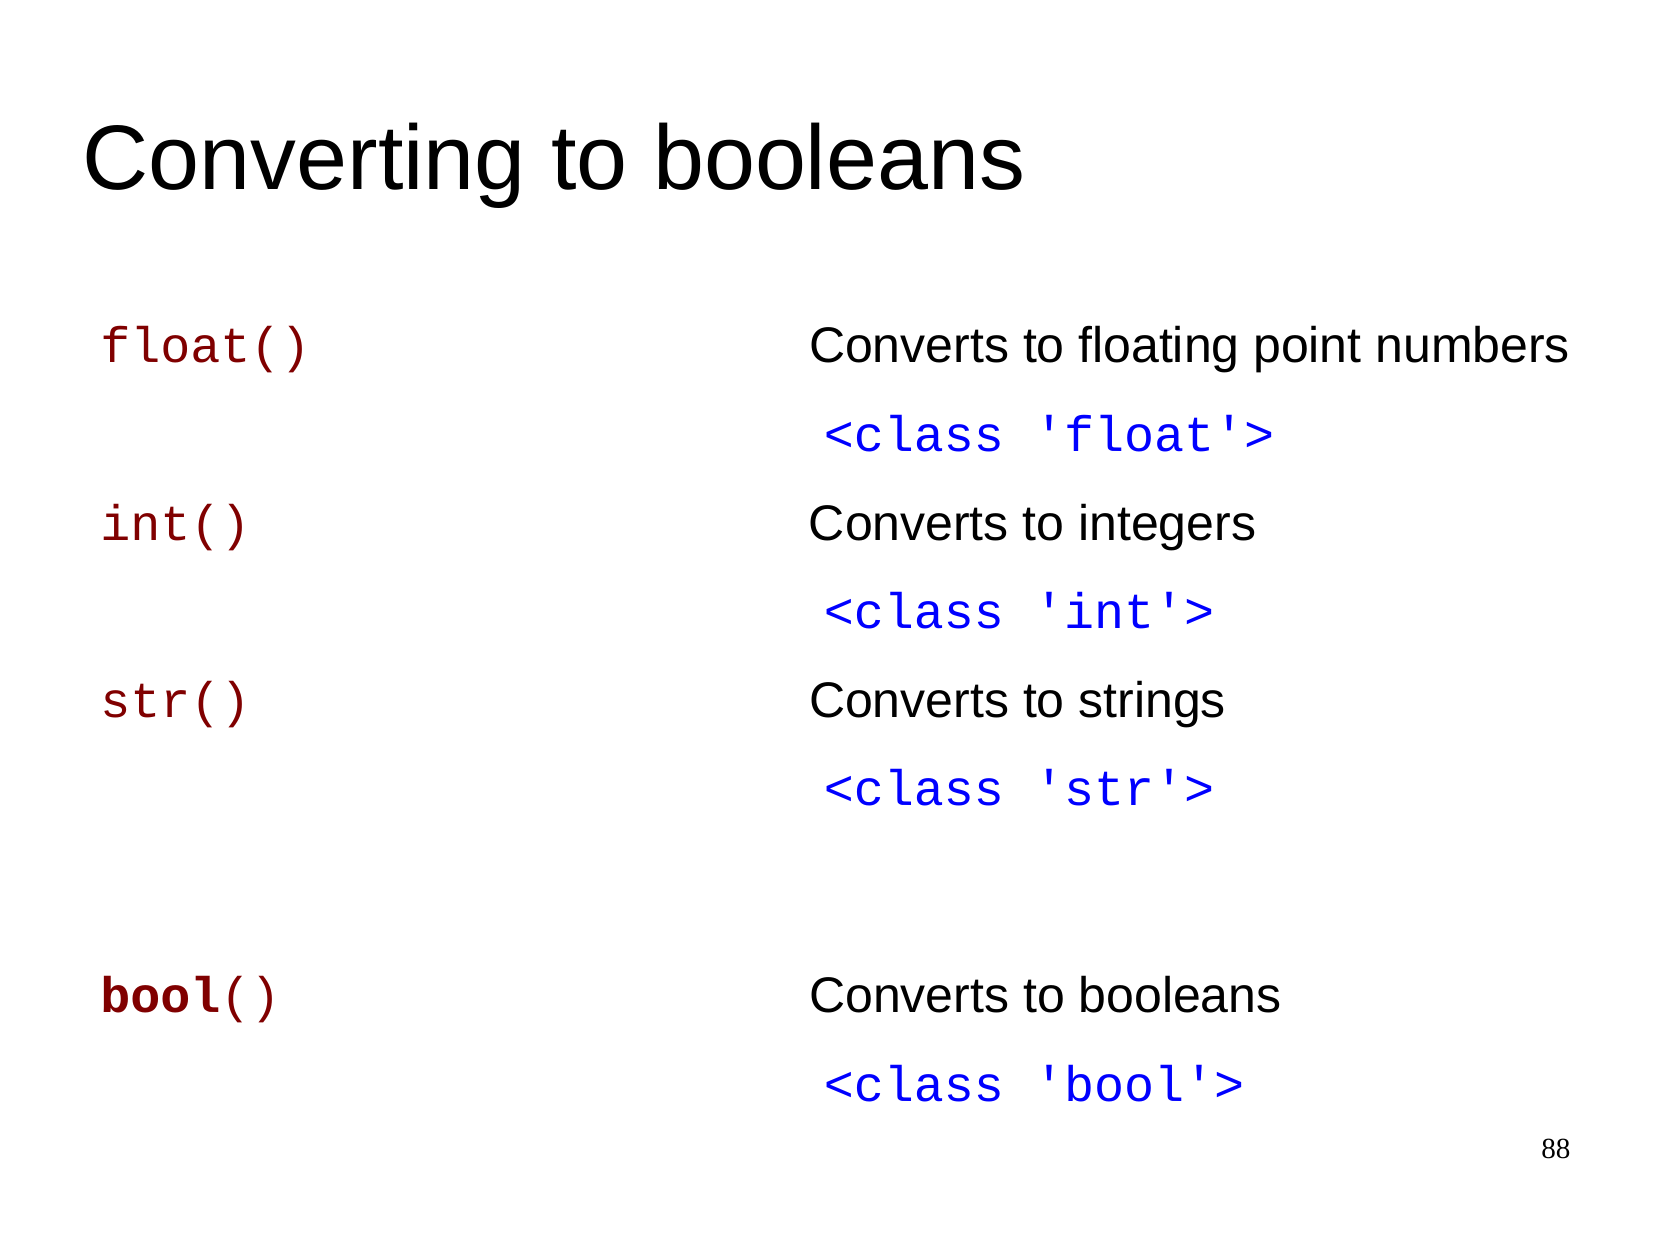

Converting to booleans
float()
Converts to floating point numbers
<class 'float'>
int()
Converts to integers
<class 'int'>
str()
Converts to strings
<class 'str'>
bool()
Converts to booleans
<class 'bool'>
88